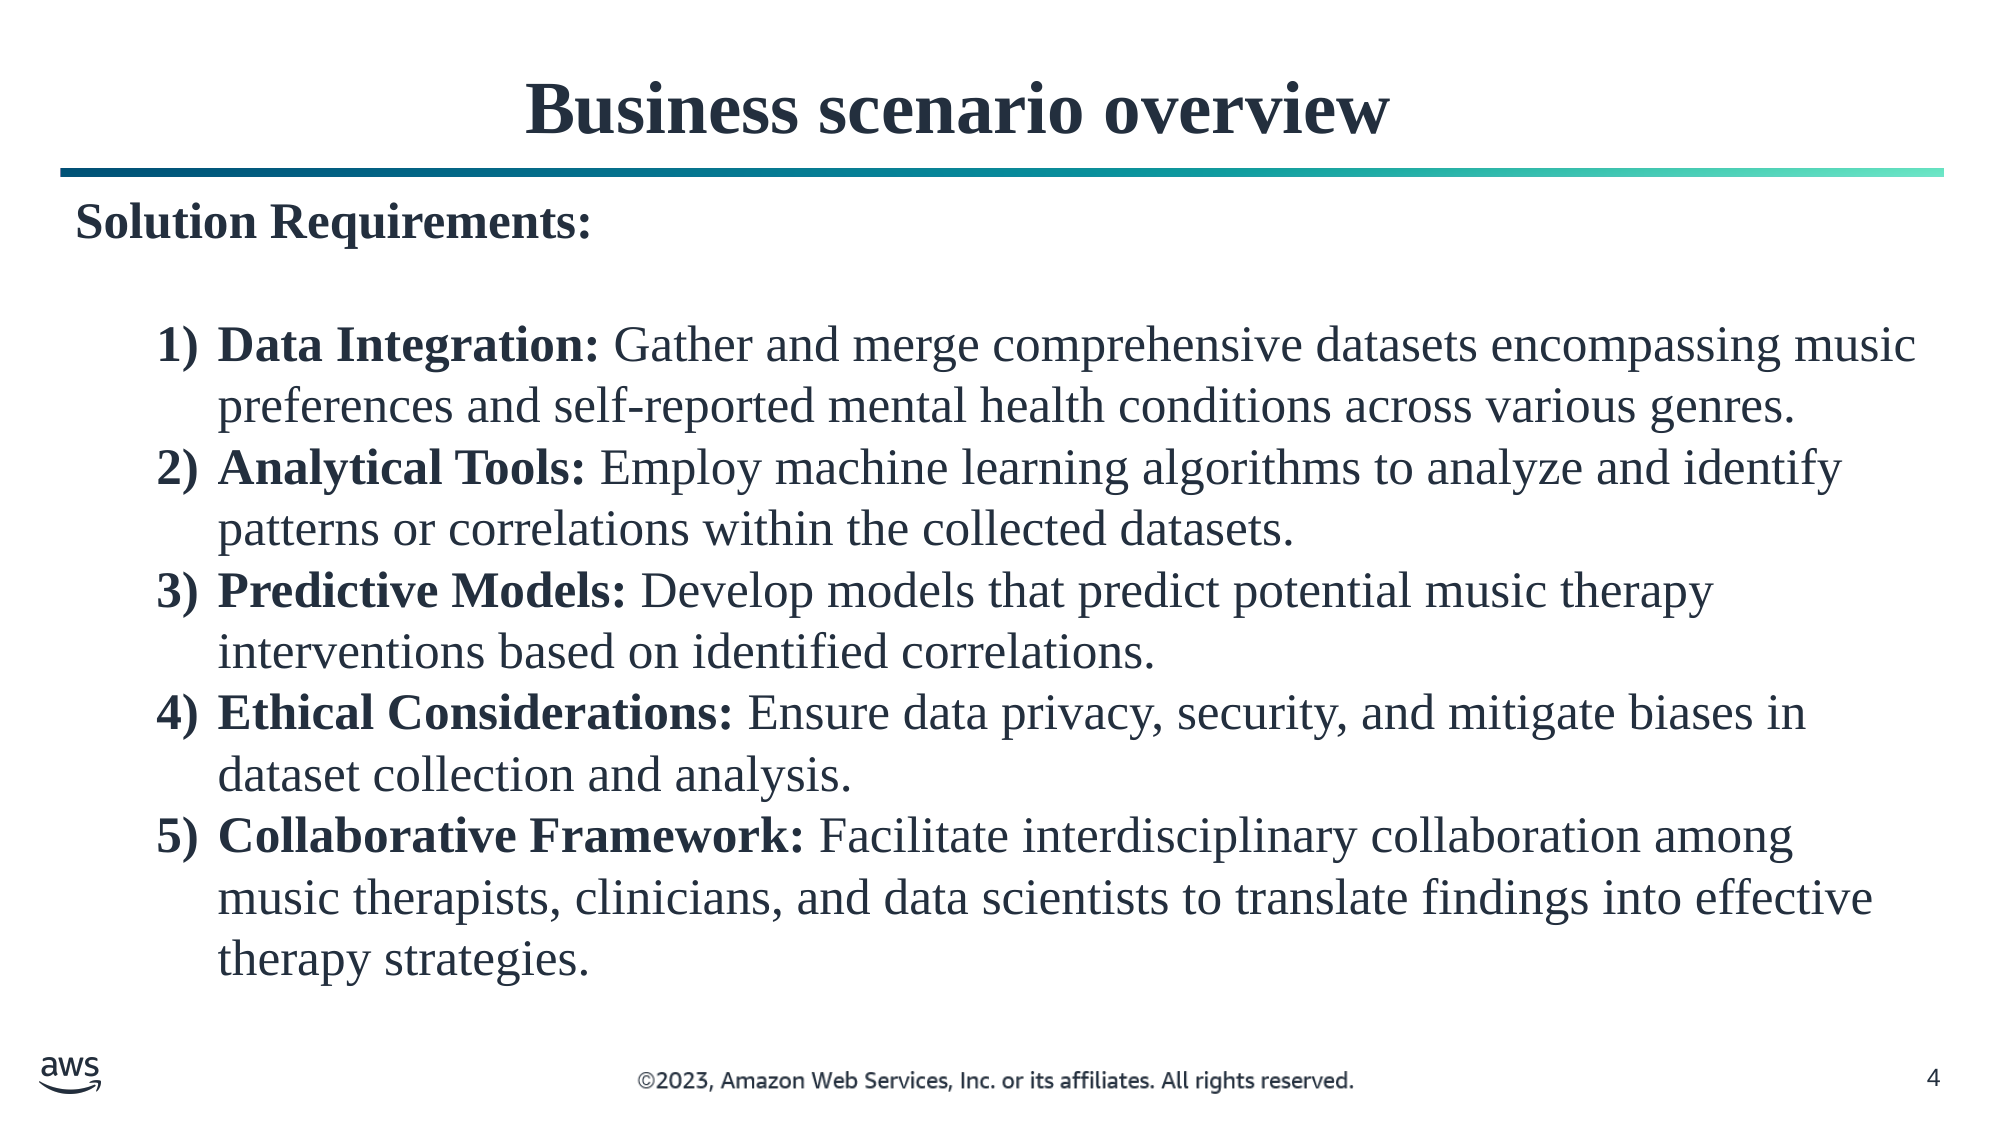

# Business scenario overview
Solution Requirements:

Data Integration: Gather and merge comprehensive datasets encompassing music preferences and self-reported mental health conditions across various genres.
Analytical Tools: Employ machine learning algorithms to analyze and identify patterns or correlations within the collected datasets.
Predictive Models: Develop models that predict potential music therapy interventions based on identified correlations.
Ethical Considerations: Ensure data privacy, security, and mitigate biases in dataset collection and analysis.
Collaborative Framework: Facilitate interdisciplinary collaboration among music therapists, clinicians, and data scientists to translate findings into effective therapy strategies.

4